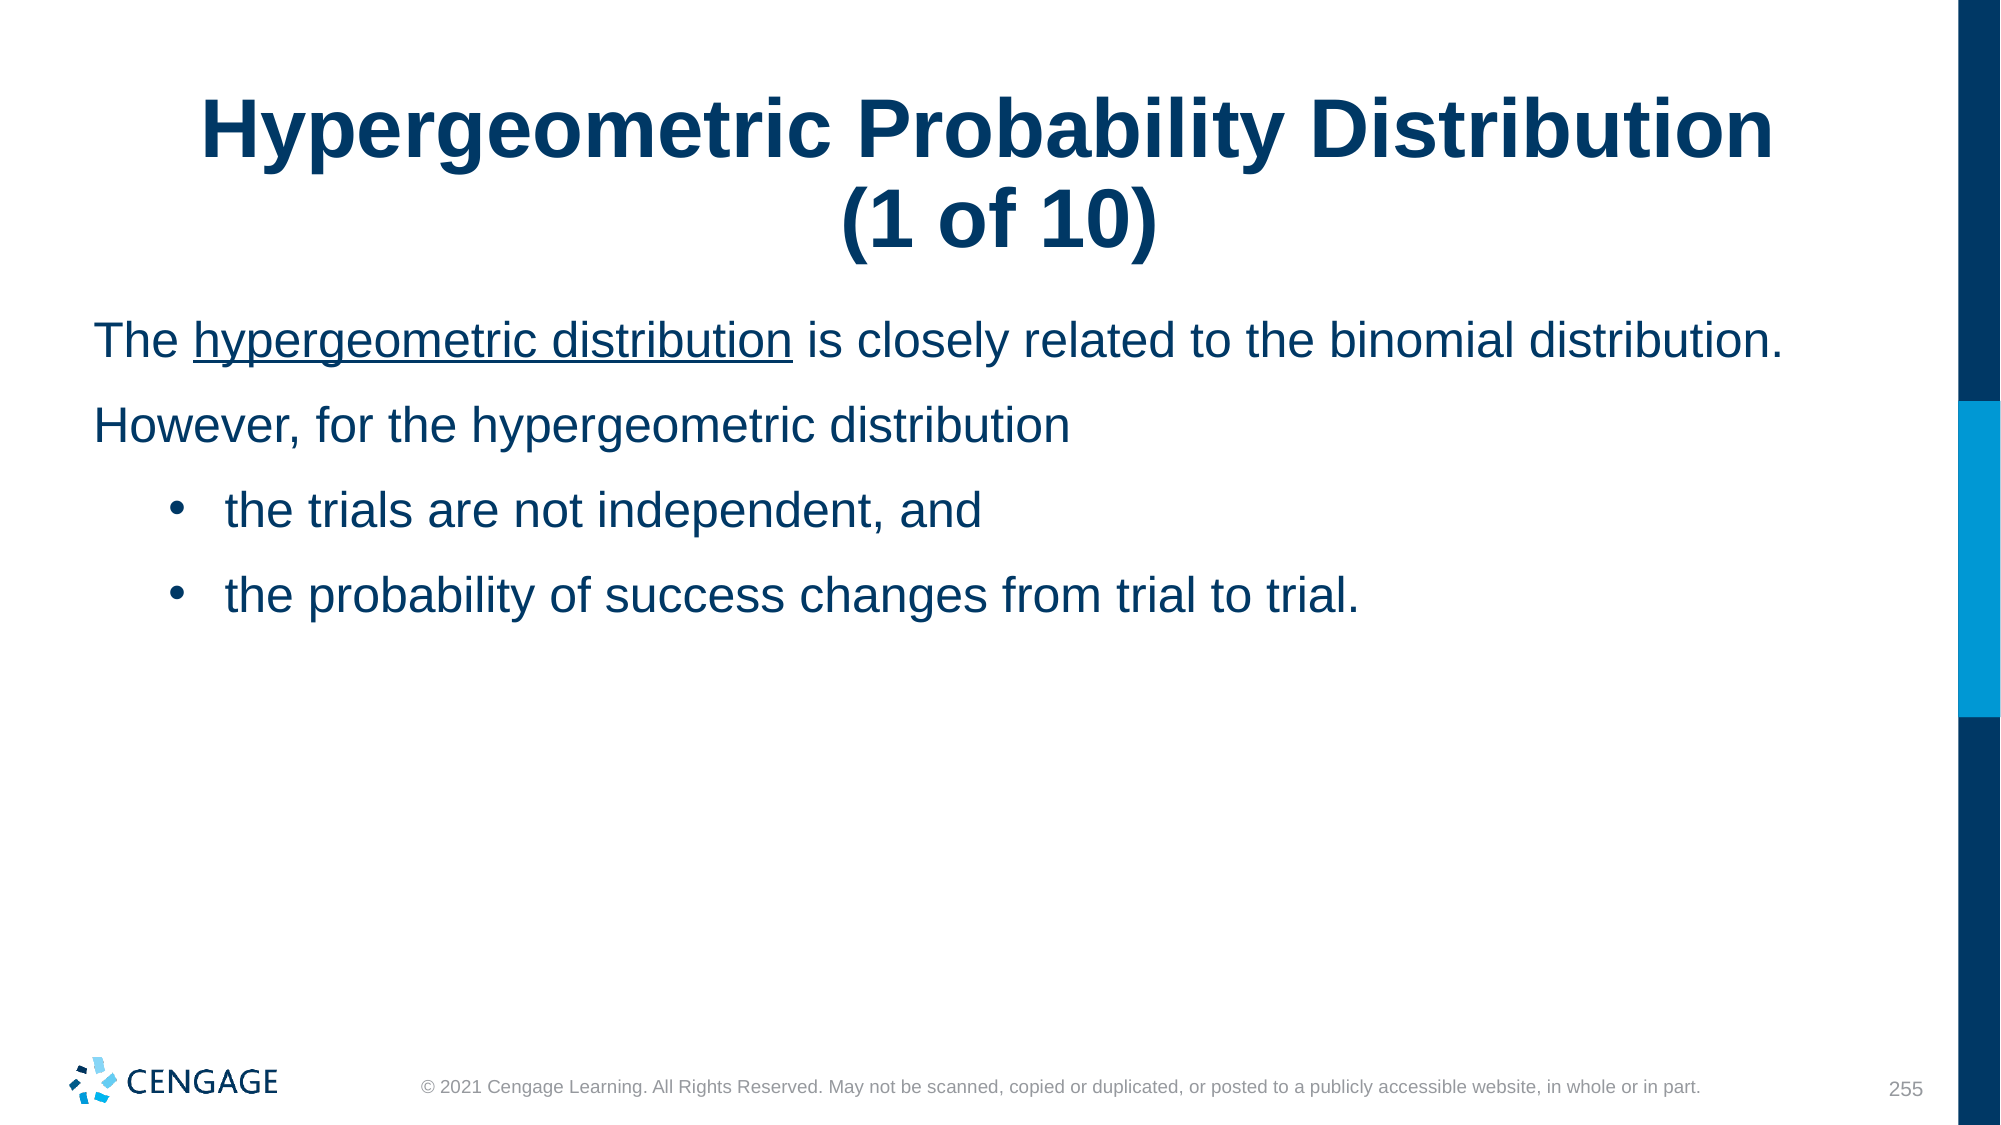

# Hypergeometric Probability Distribution (1 of 10)
The hypergeometric distribution is closely related to the binomial distribution.
However, for the hypergeometric distribution
the trials are not independent, and
the probability of success changes from trial to trial.